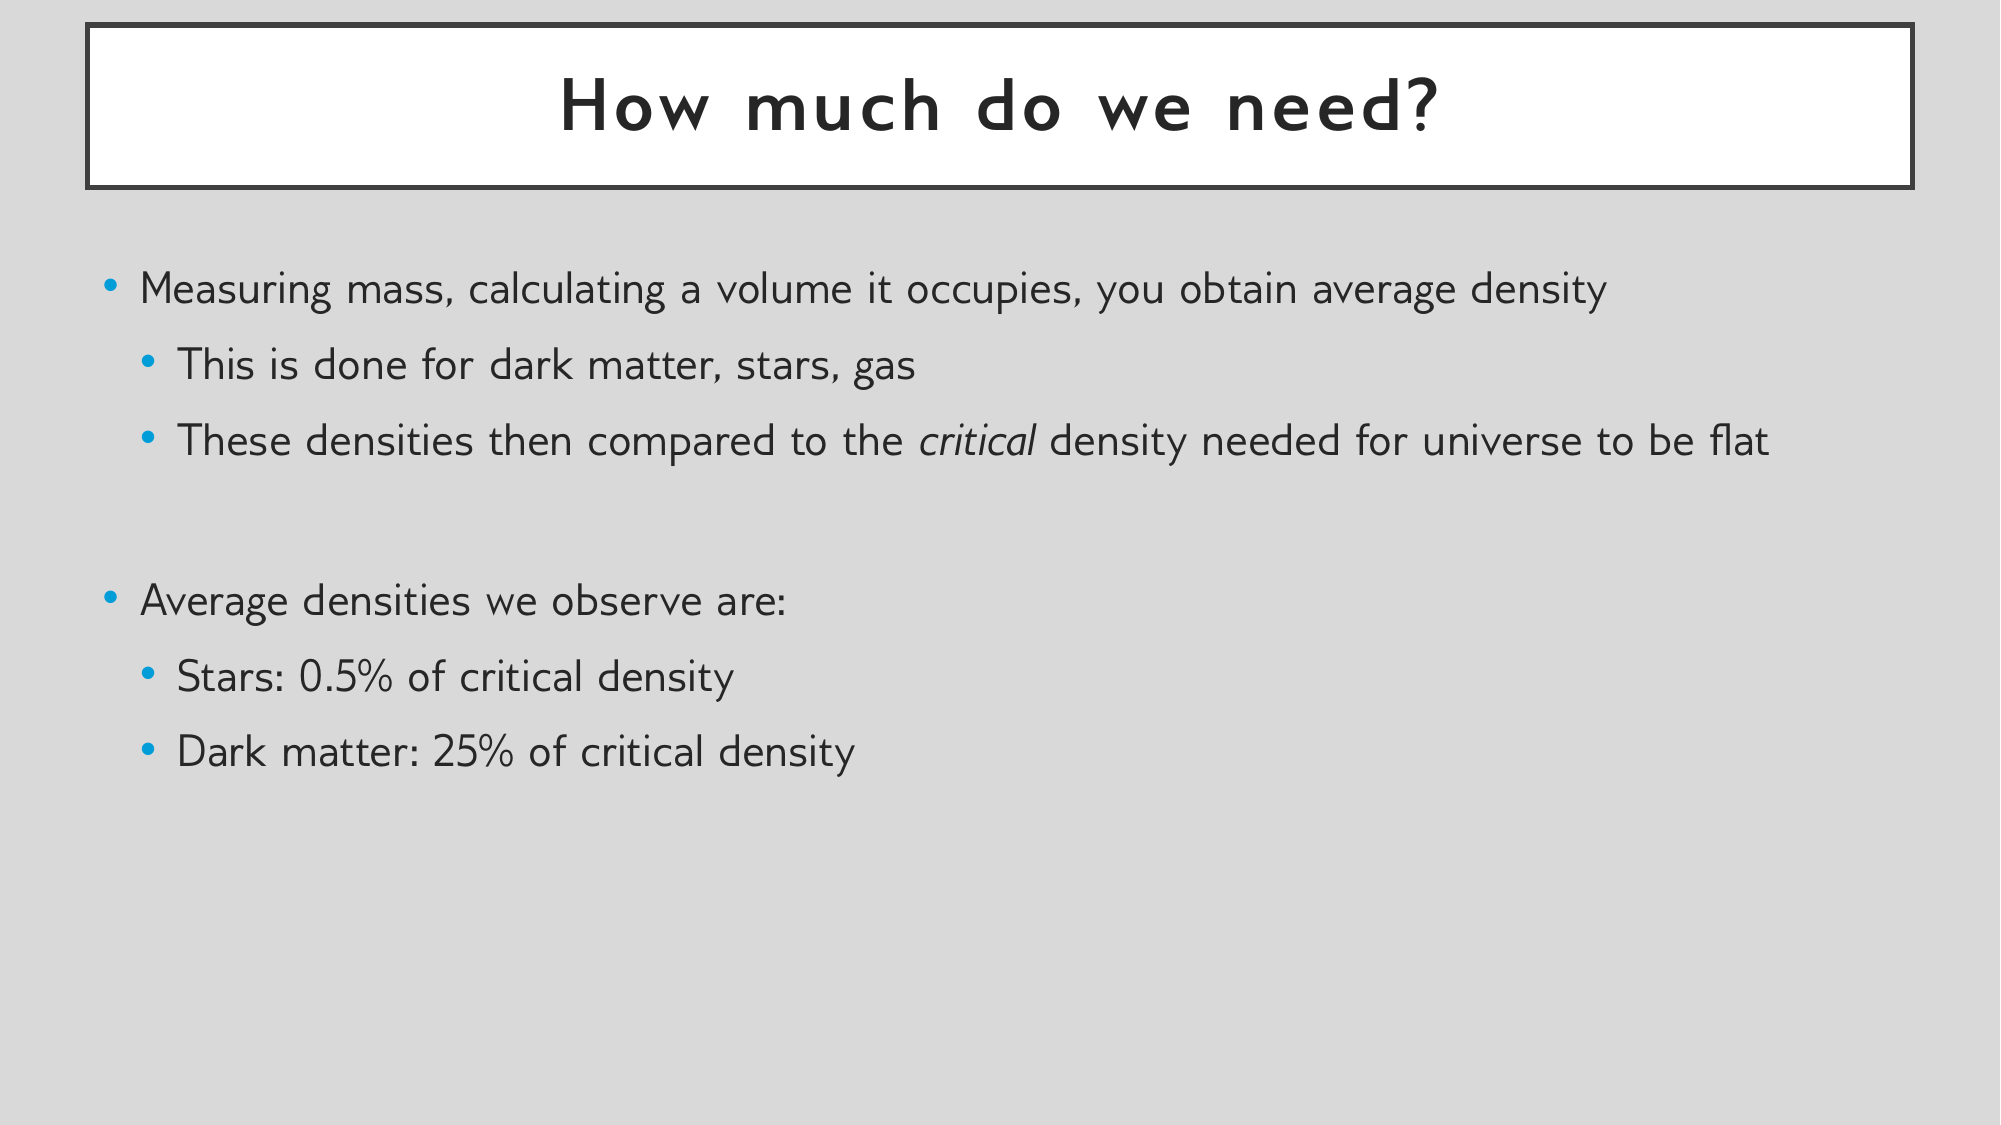

# How much do we need?
Measuring mass, calculating a volume it occupies, you obtain average density
This is done for dark matter, stars, gas
These densities then compared to the critical density needed for universe to be flat

Average densities we observe are:
Stars: 0.5% of critical density
Dark matter: 25% of critical density